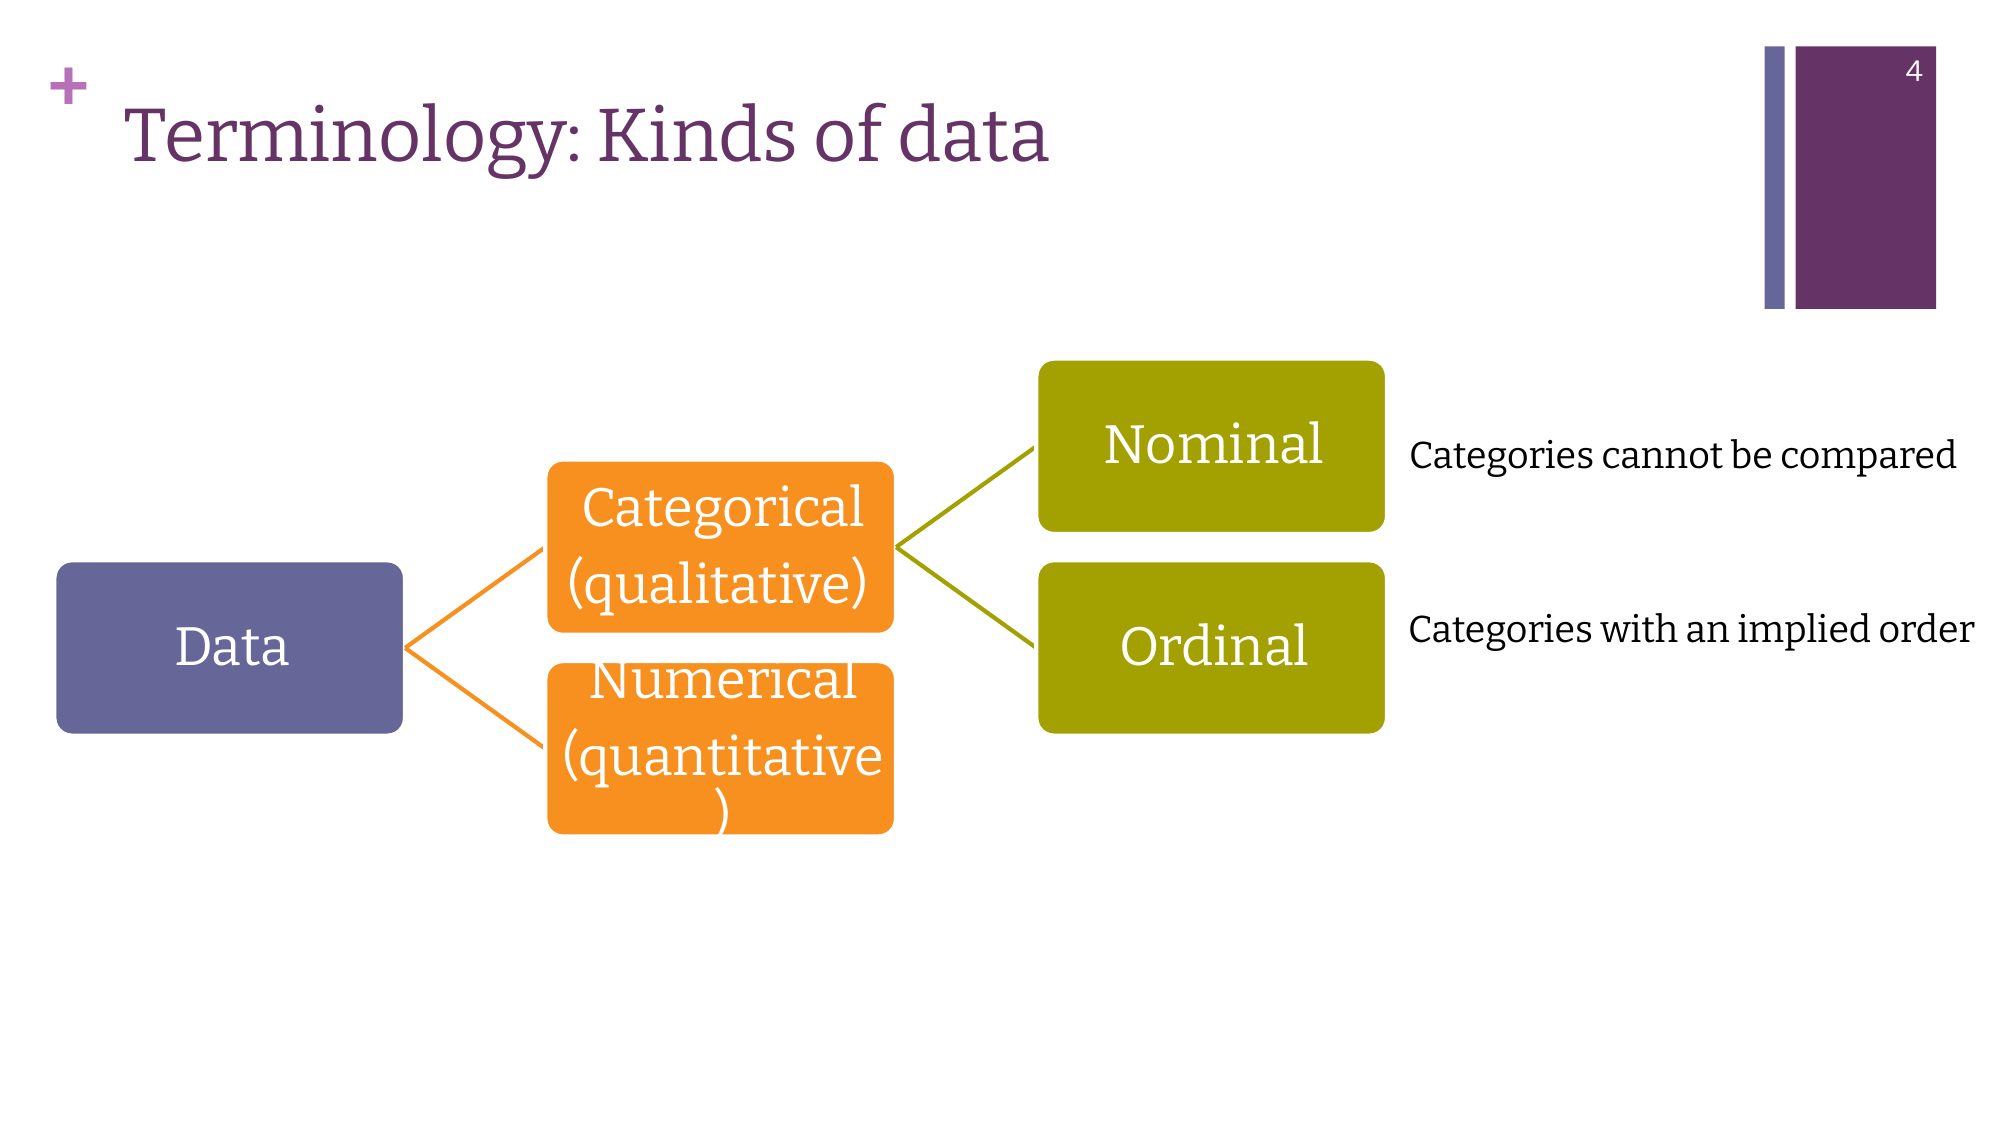

4
# Terminology: Kinds of data
Data

Categorical
(qualitative)

Nominal

Ordinal

Numerical
(quantitative)
Categories cannot be compared
Categories with an implied order